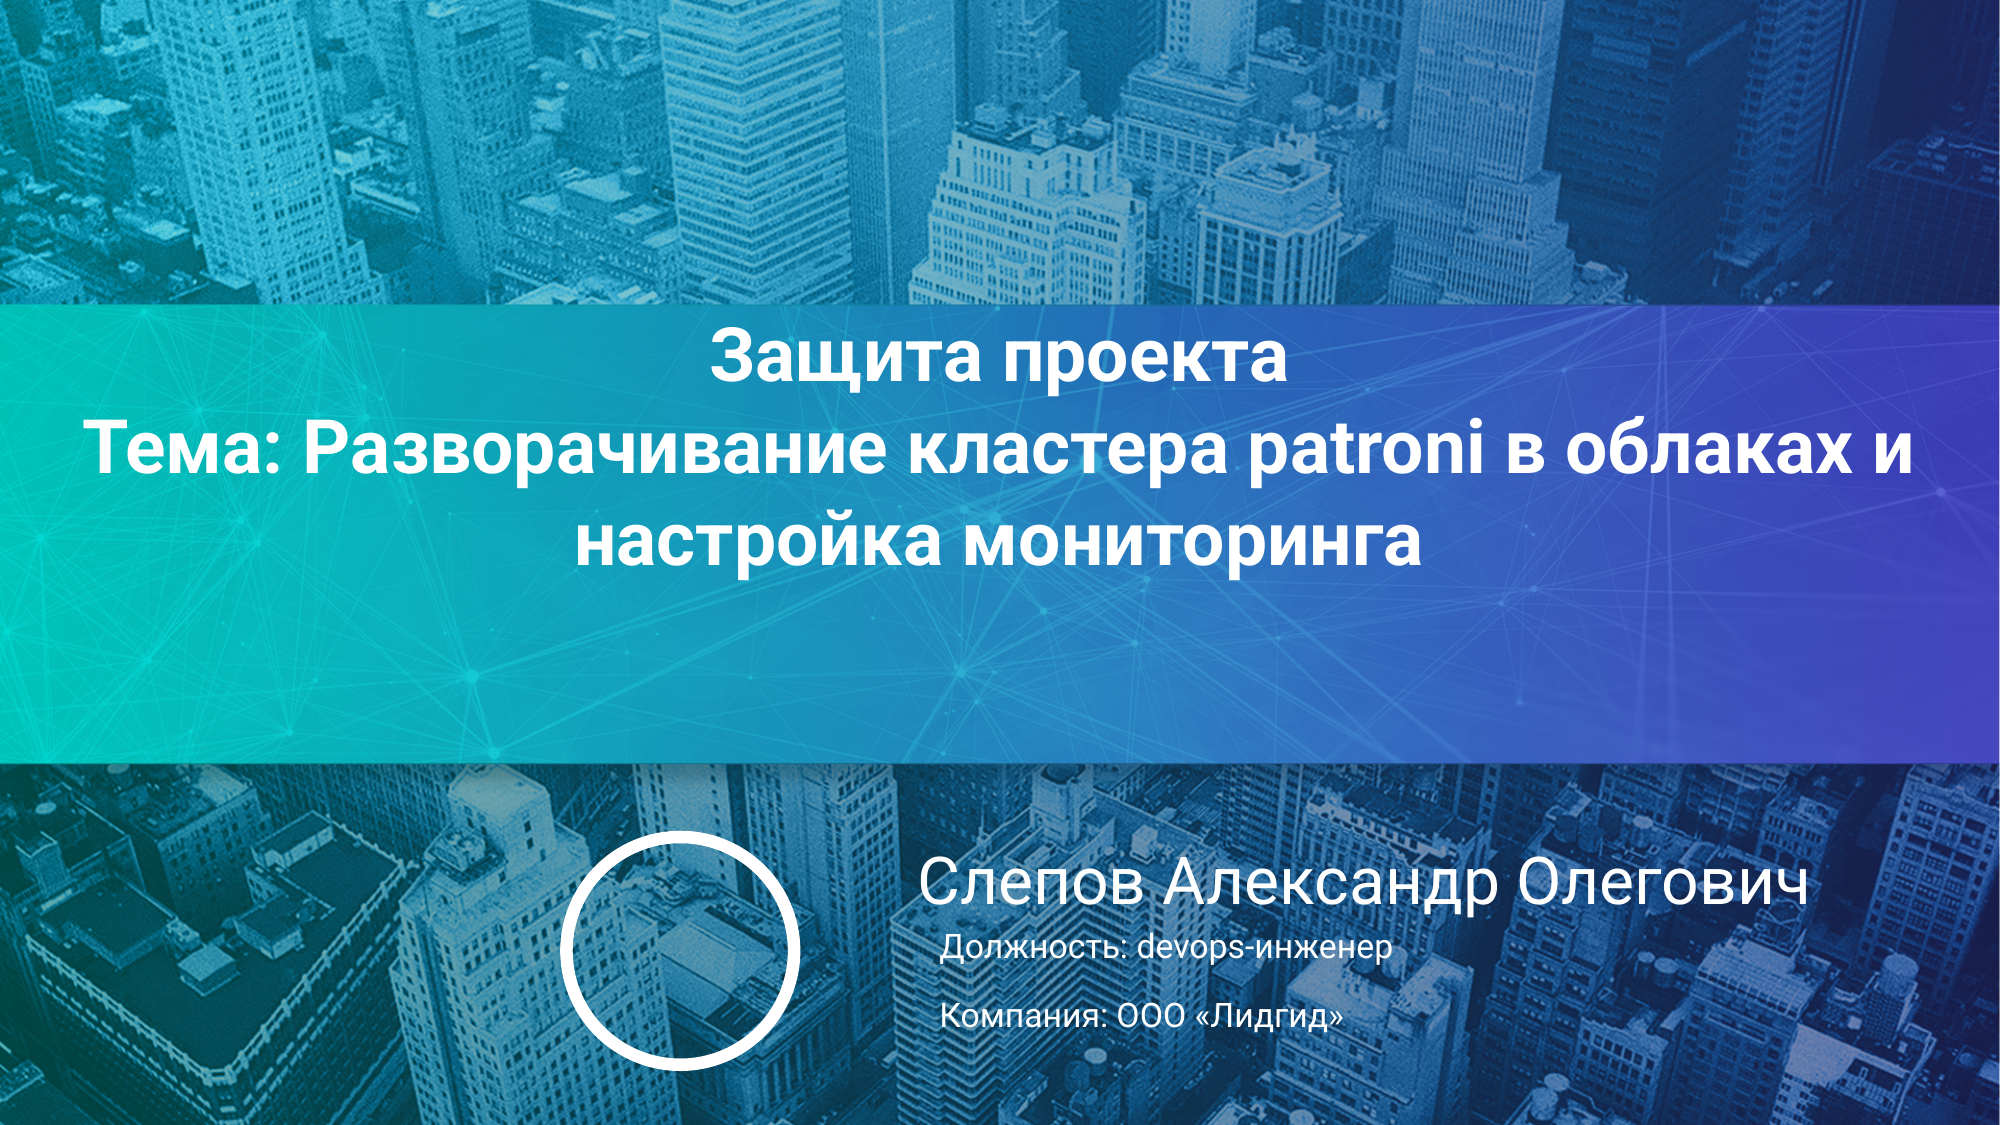

Защита проекта
Тема: Разворачивание кластера patroni в облаках и настройка мониторинга

Слепов Александр Олегович
Должность: devops-инженер
Компания: ООО «Лидгид»